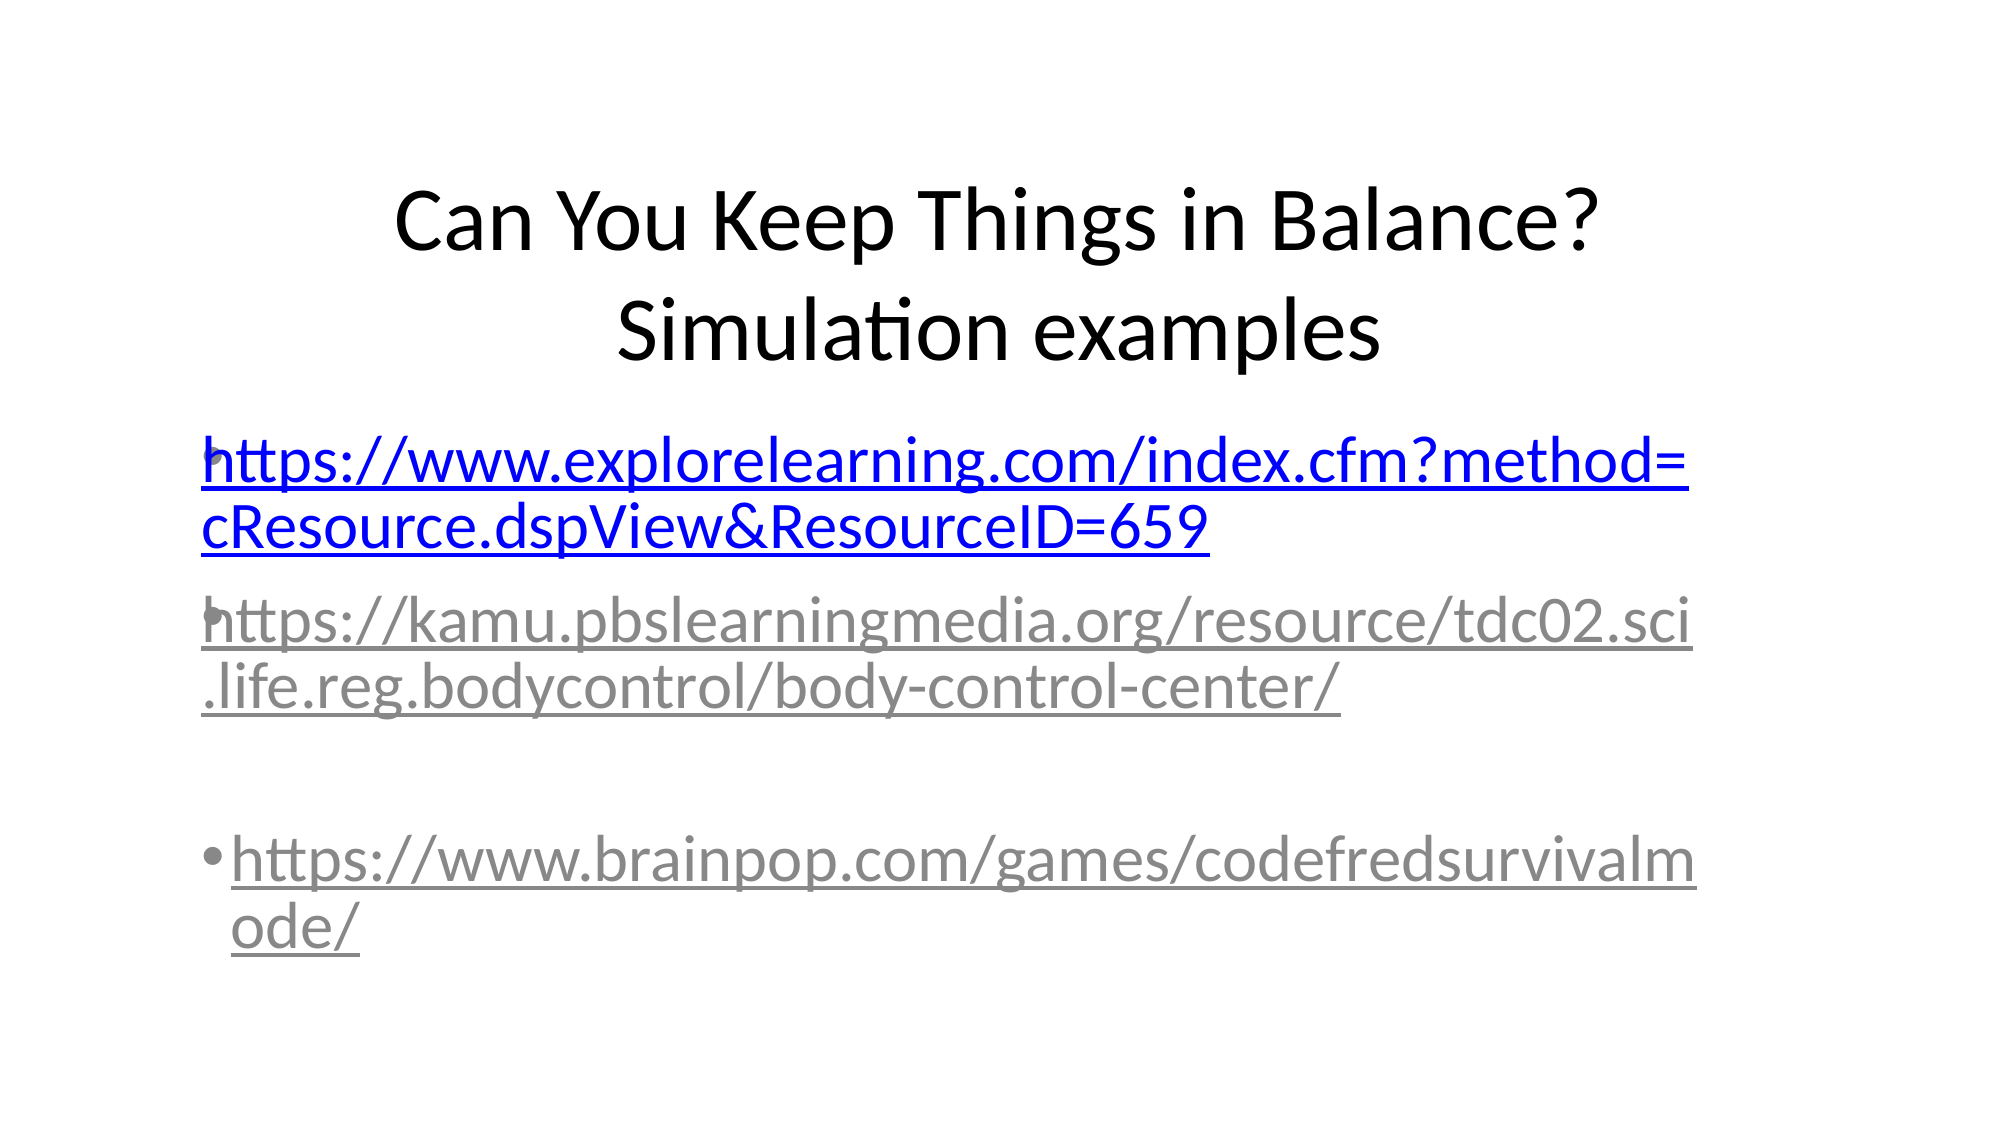

# Can You Keep Things in Balance? Simulation examples
https://www.explorelearning.com/index.cfm?method=cResource.dspView&ResourceID=659
https://kamu.pbslearningmedia.org/resource/tdc02.sci.life.reg.bodycontrol/body-control-center/
https://www.brainpop.com/games/codefredsurvivalmode/